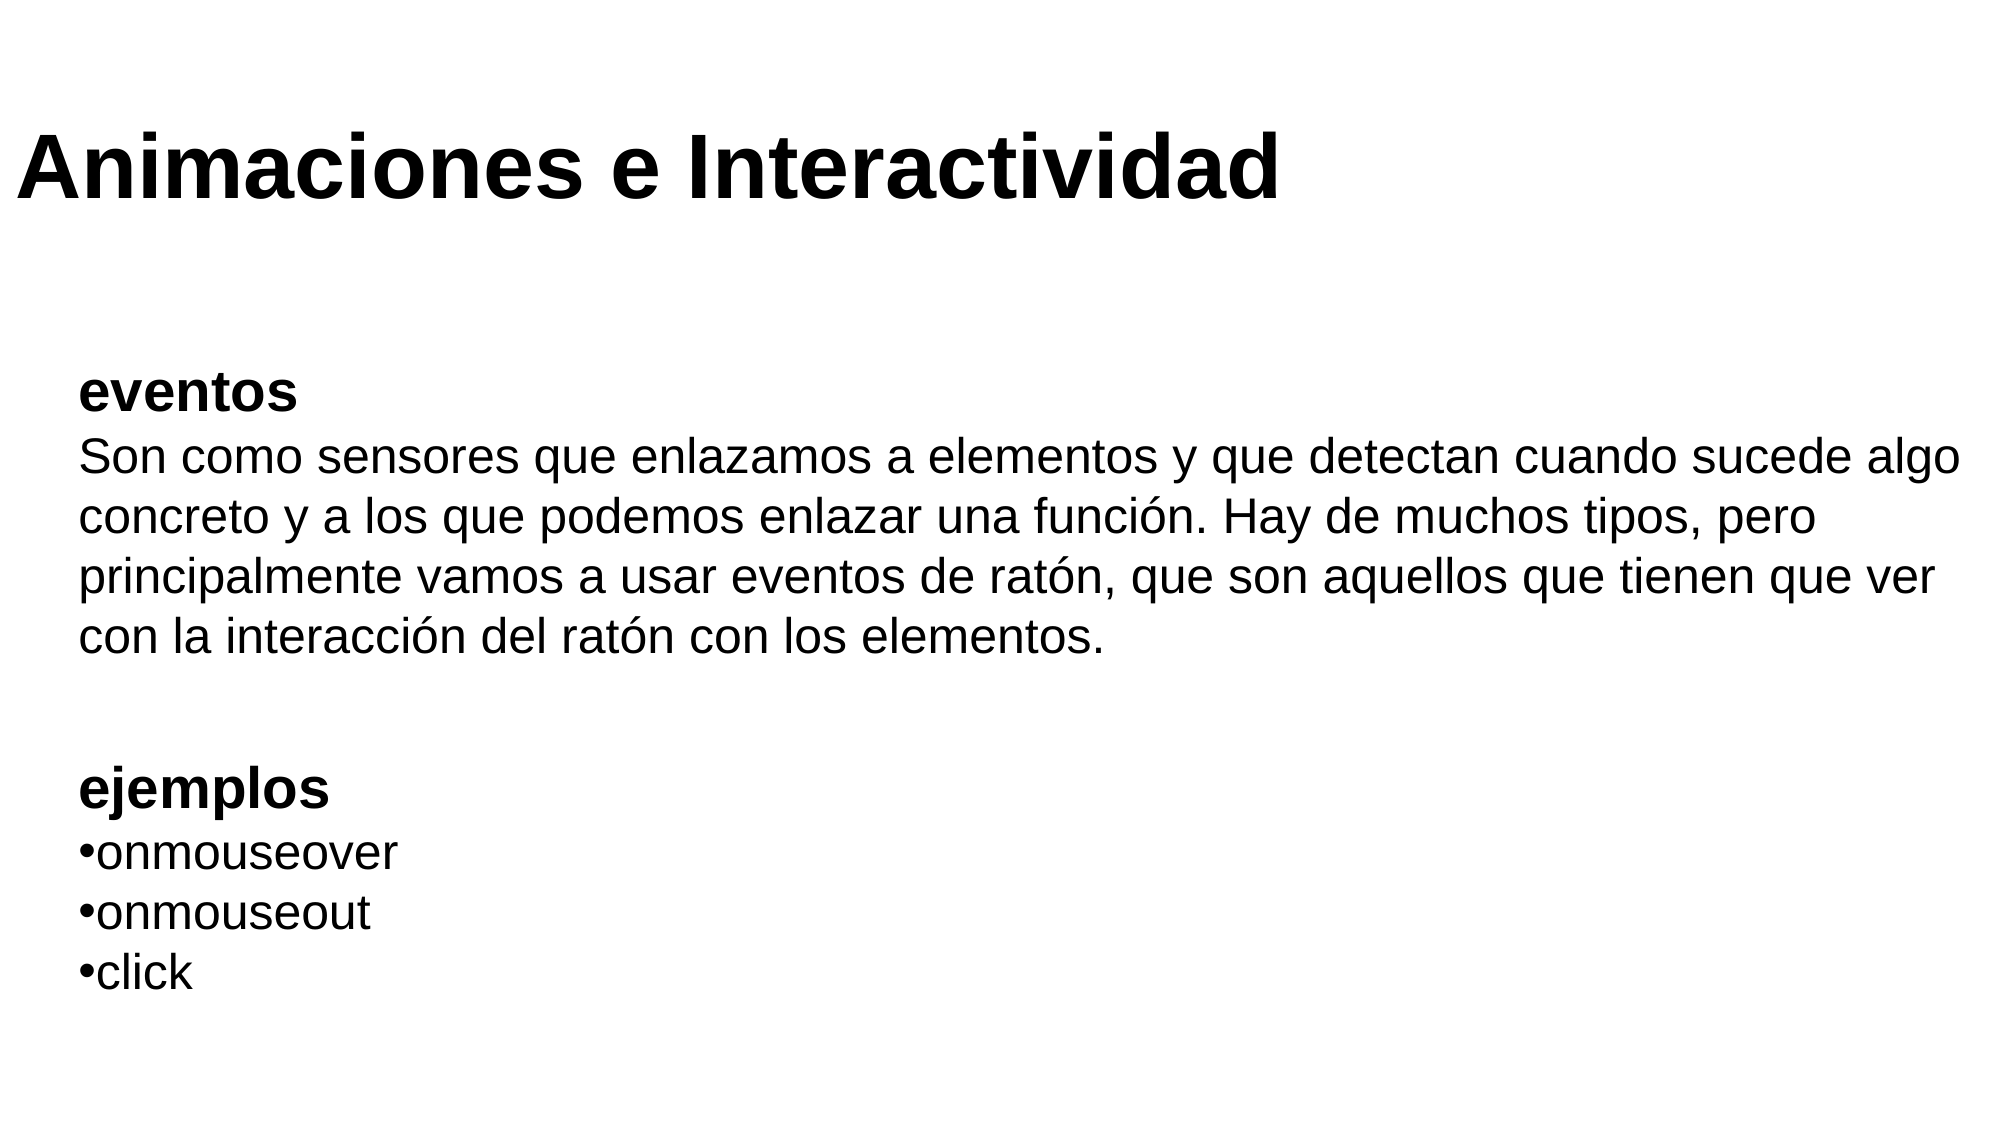

Animaciones e Interactividad
eventos
Son como sensores que enlazamos a elementos y que detectan cuando sucede algo concreto y a los que podemos enlazar una función. Hay de muchos tipos, pero principalmente vamos a usar eventos de ratón, que son aquellos que tienen que ver con la interacción del ratón con los elementos.
ejemplos
onmouseover
onmouseout
click